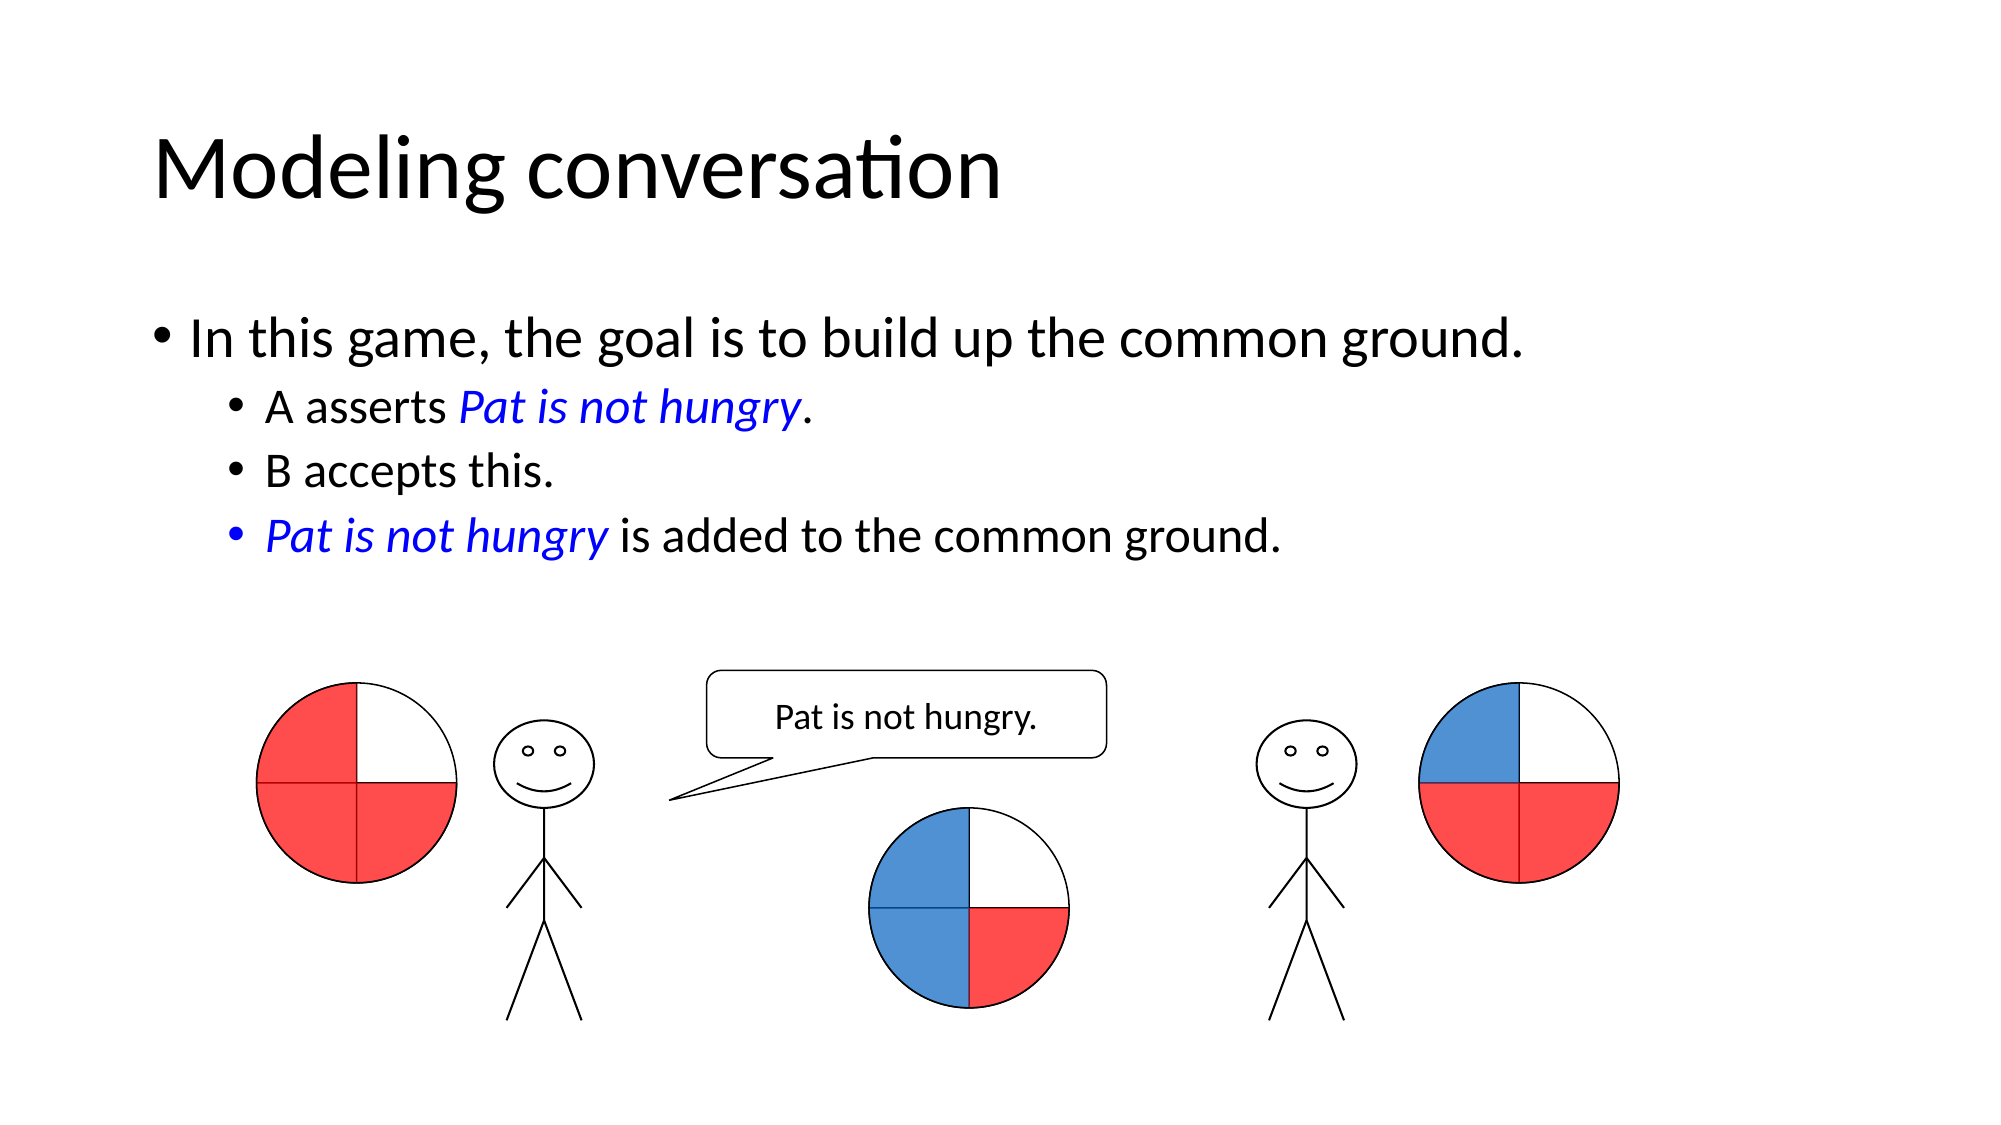

# Modeling conversation
In this game, the goal is to build up the common ground.
A asserts Pat is not hungry.
B accepts this.
Pat is not hungry is added to the common ground.

Pat is not hungry.